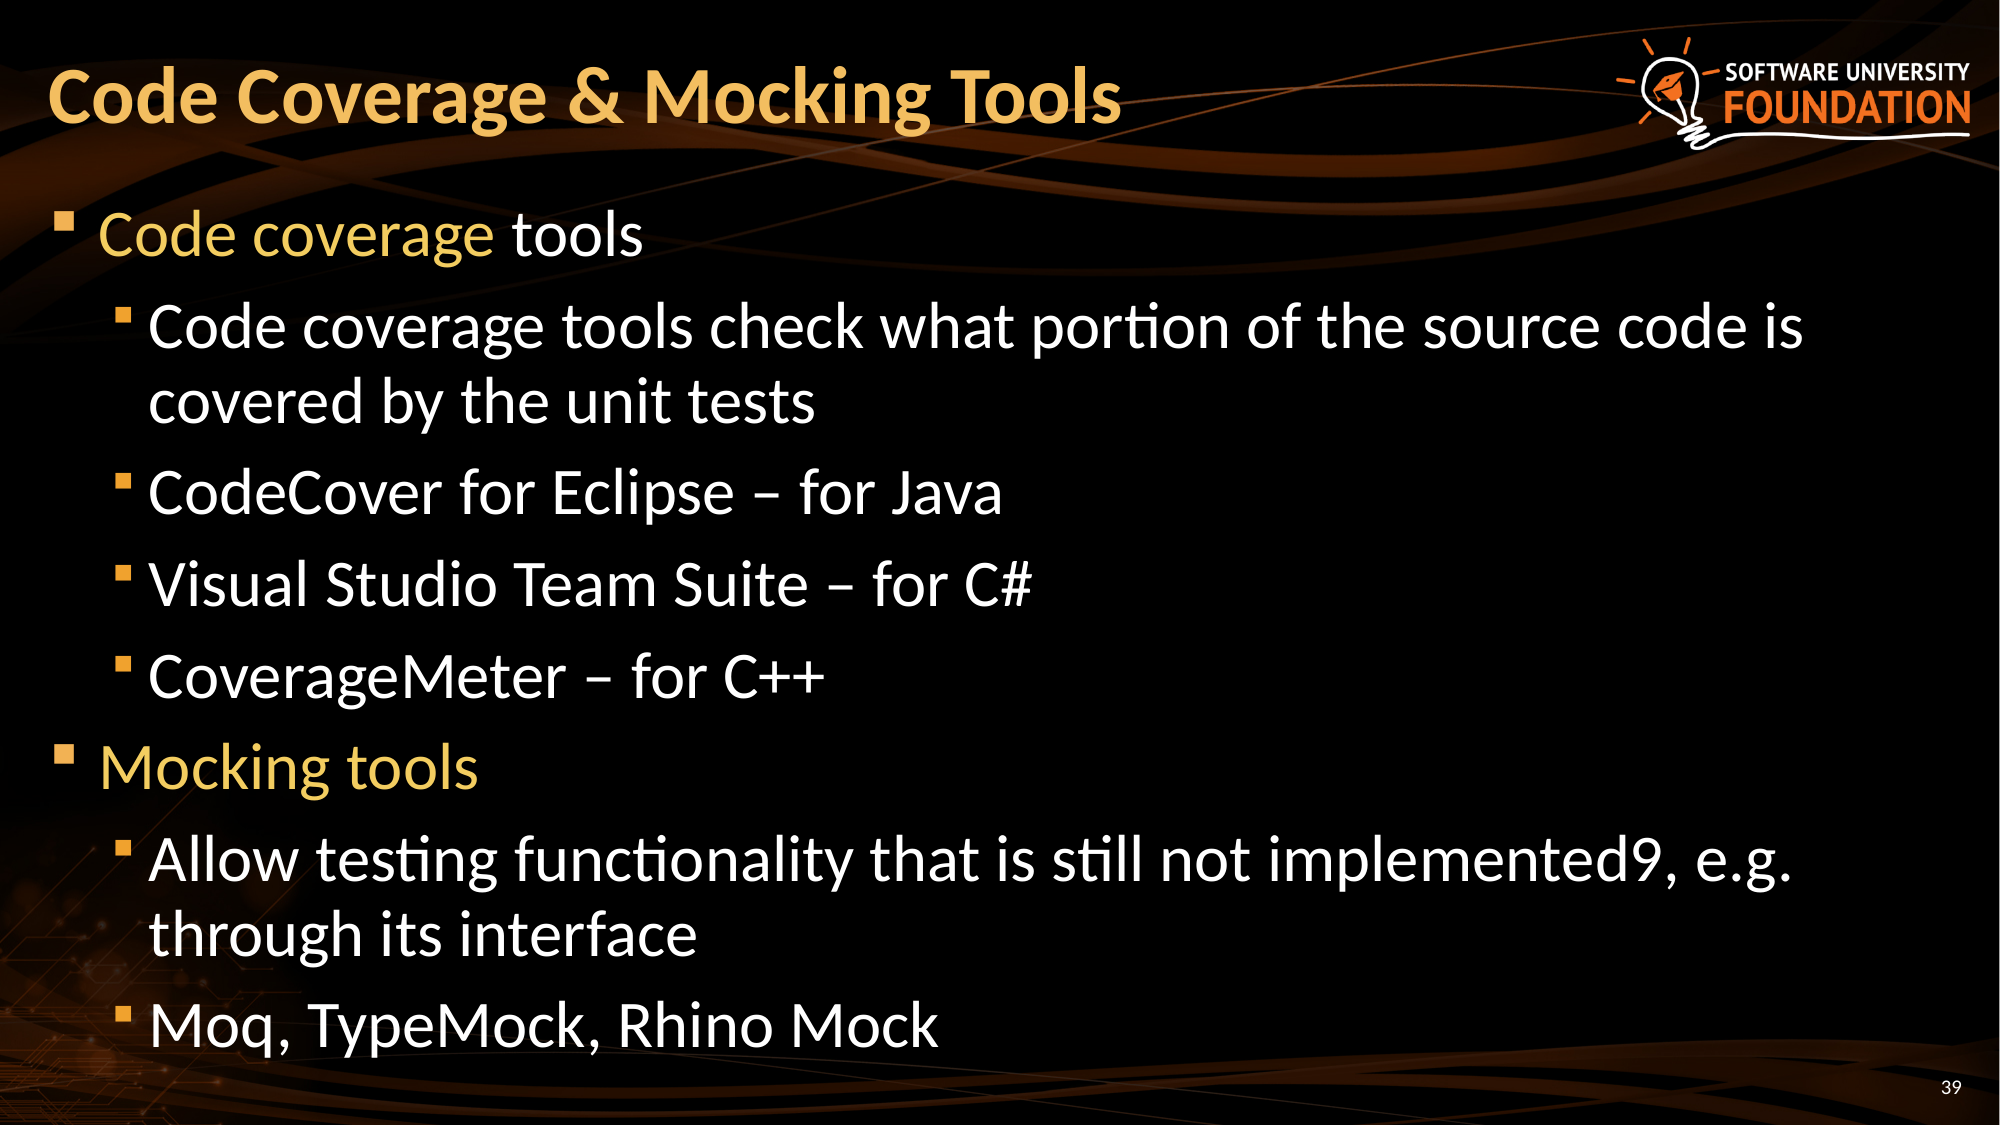

# Code Coverage & Mocking Tools
Code coverage tools
Code coverage tools check what portion of the source code is covered by the unit tests
CodeCover for Eclipse – for Java
Visual Studio Team Suite – for C#
CoverageMeter – for C++
Mocking tools
Allow testing functionality that is still not implemented9, e.g. through its interface
Moq, TypeMock, Rhino Mock
39